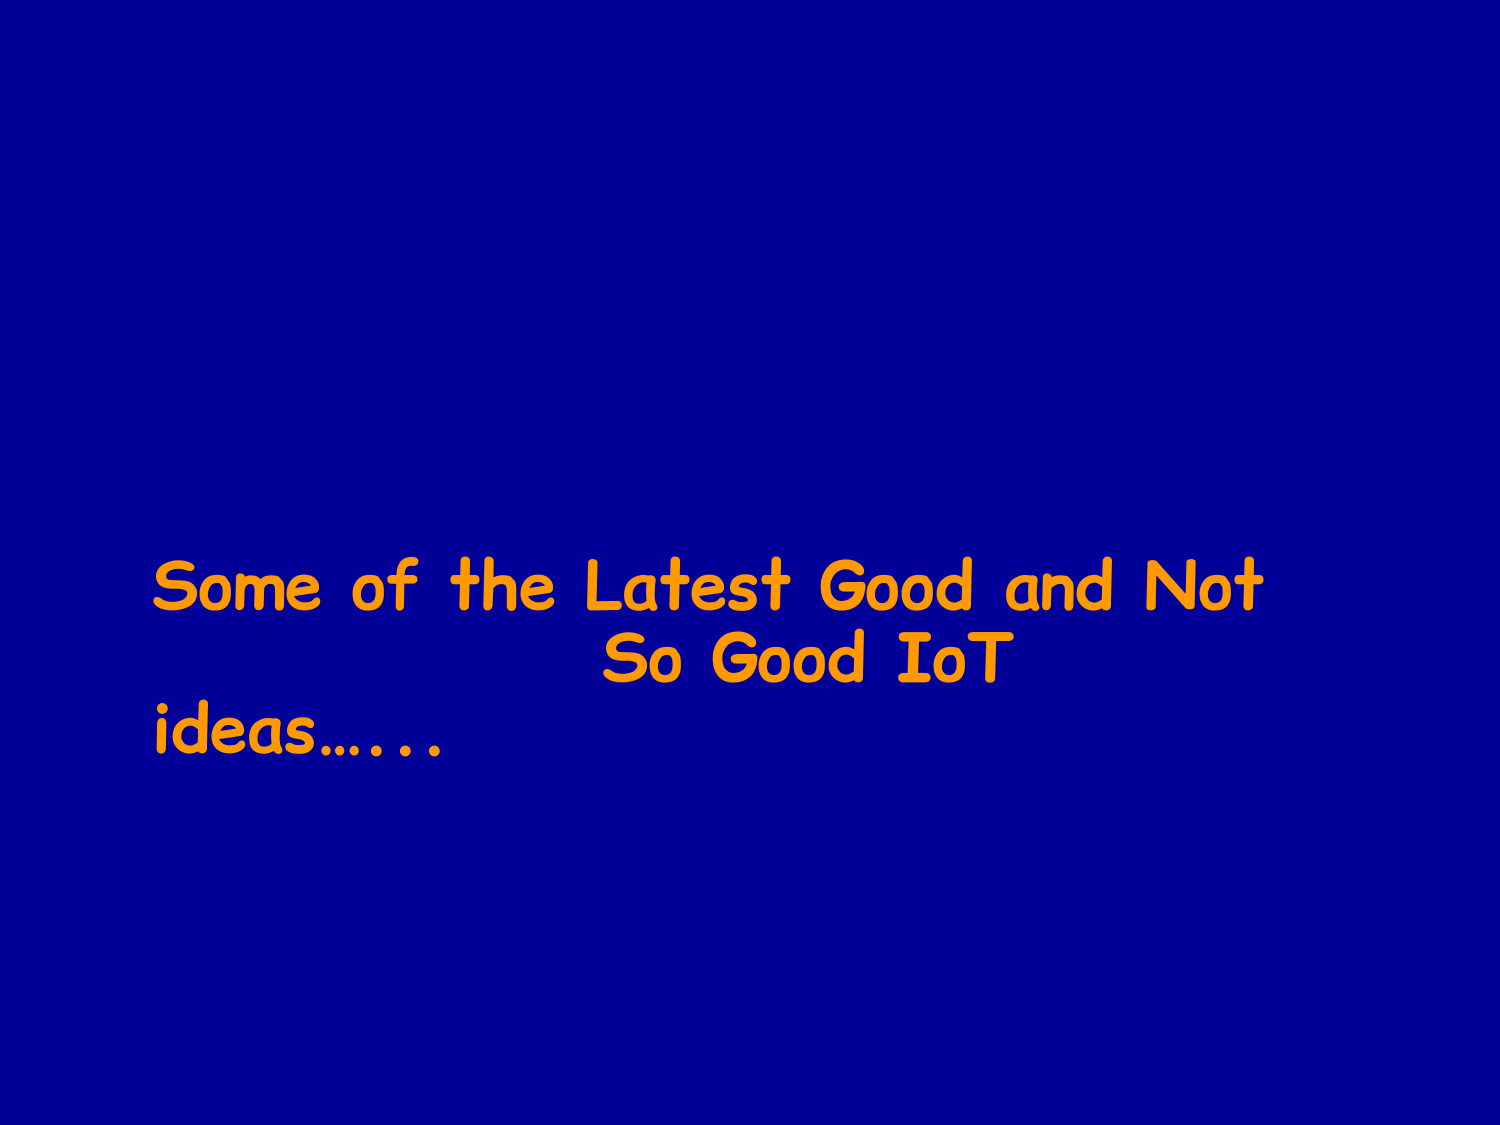

Some of the Latest Good and Not          		So Good IoT ideas…...